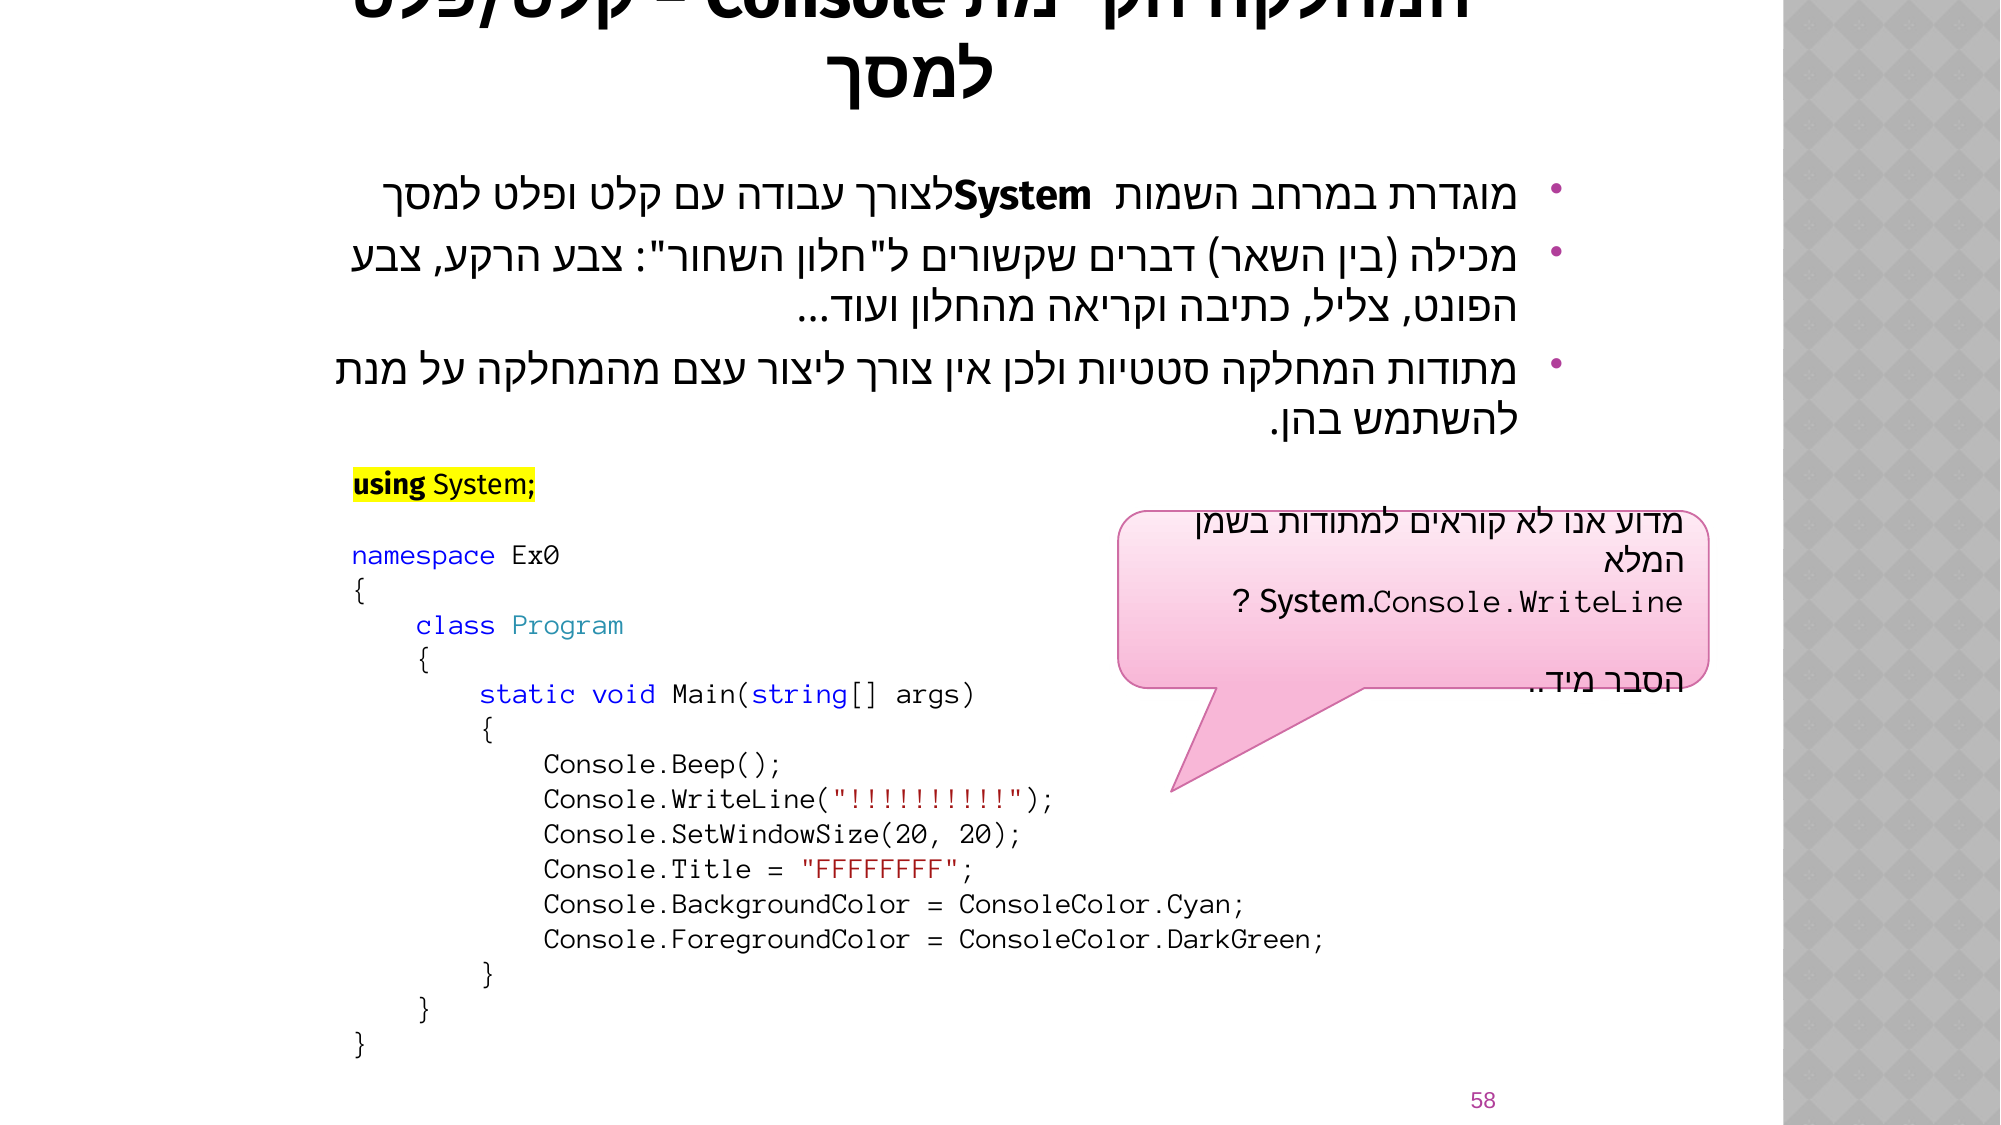

# המחלקה הקיימת Console – קלט/פלט למסך
מוגדרת במרחב השמות  Systemלצורך עבודה עם קלט ופלט למסך
מכילה (בין השאר) דברים שקשורים ל"חלון השחור": צבע הרקע, צבע הפונט, צליל, כתיבה וקריאה מהחלון ועוד...
מתודות המחלקה סטטיות ולכן אין צורך ליצור עצם מהמחלקה על מנת להשתמש בהן.
using System;

namespace Ex0
{
    class Program
    {
        static void Main(string[] args)
        {
            Console.Beep();
            Console.WriteLine("!!!!!!!!!!");
            Console.SetWindowSize(20, 20);
            Console.Title = "FFFFFFFF";
            Console.BackgroundColor = ConsoleColor.Cyan;
            Console.ForegroundColor = ConsoleColor.DarkGreen;
        }
    }
}
מדוע אנו לא קוראים למתודות בשמן המלא System.Console.WriteLine ?

הסבר מיד..
58